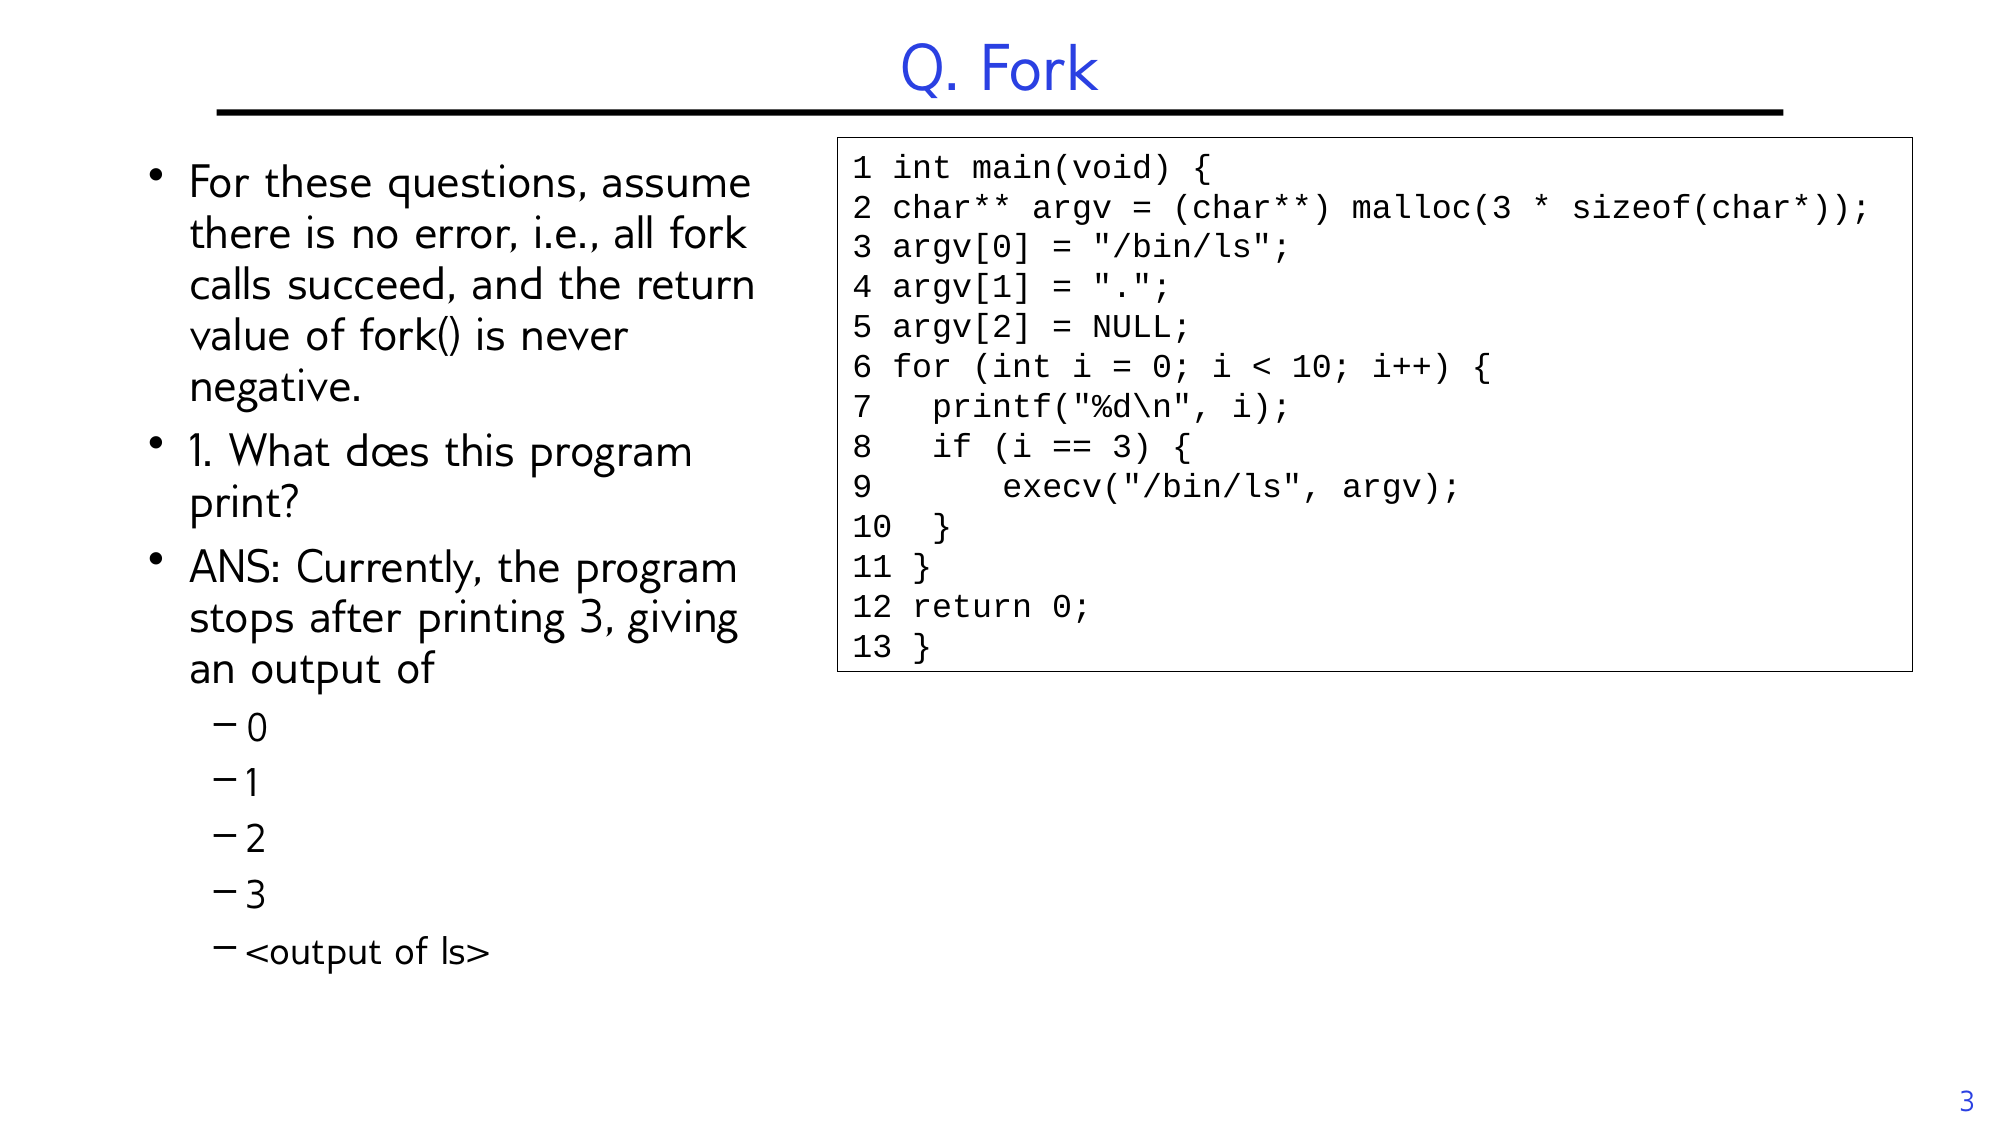

# Q. Fork
1 int main(void) {
2 char** argv = (char**) malloc(3 * sizeof(char*));
3 argv[0] = "/bin/ls";
4 argv[1] = ".";
5 argv[2] = NULL;
6 for (int i = 0; i < 10; i++) {
7   printf("%d\n", i);
8   if (i == 3) {
9 	execv("/bin/ls", argv);
10  }
11 }
12 return 0;
13 }
For these questions, assume there is no error, i.e., all fork calls succeed, and the return value of fork() is never negative.
1. What does this program print?
ANS: Currently, the program stops after printing 3, giving an output of
0
1
2
3
<output of ls>